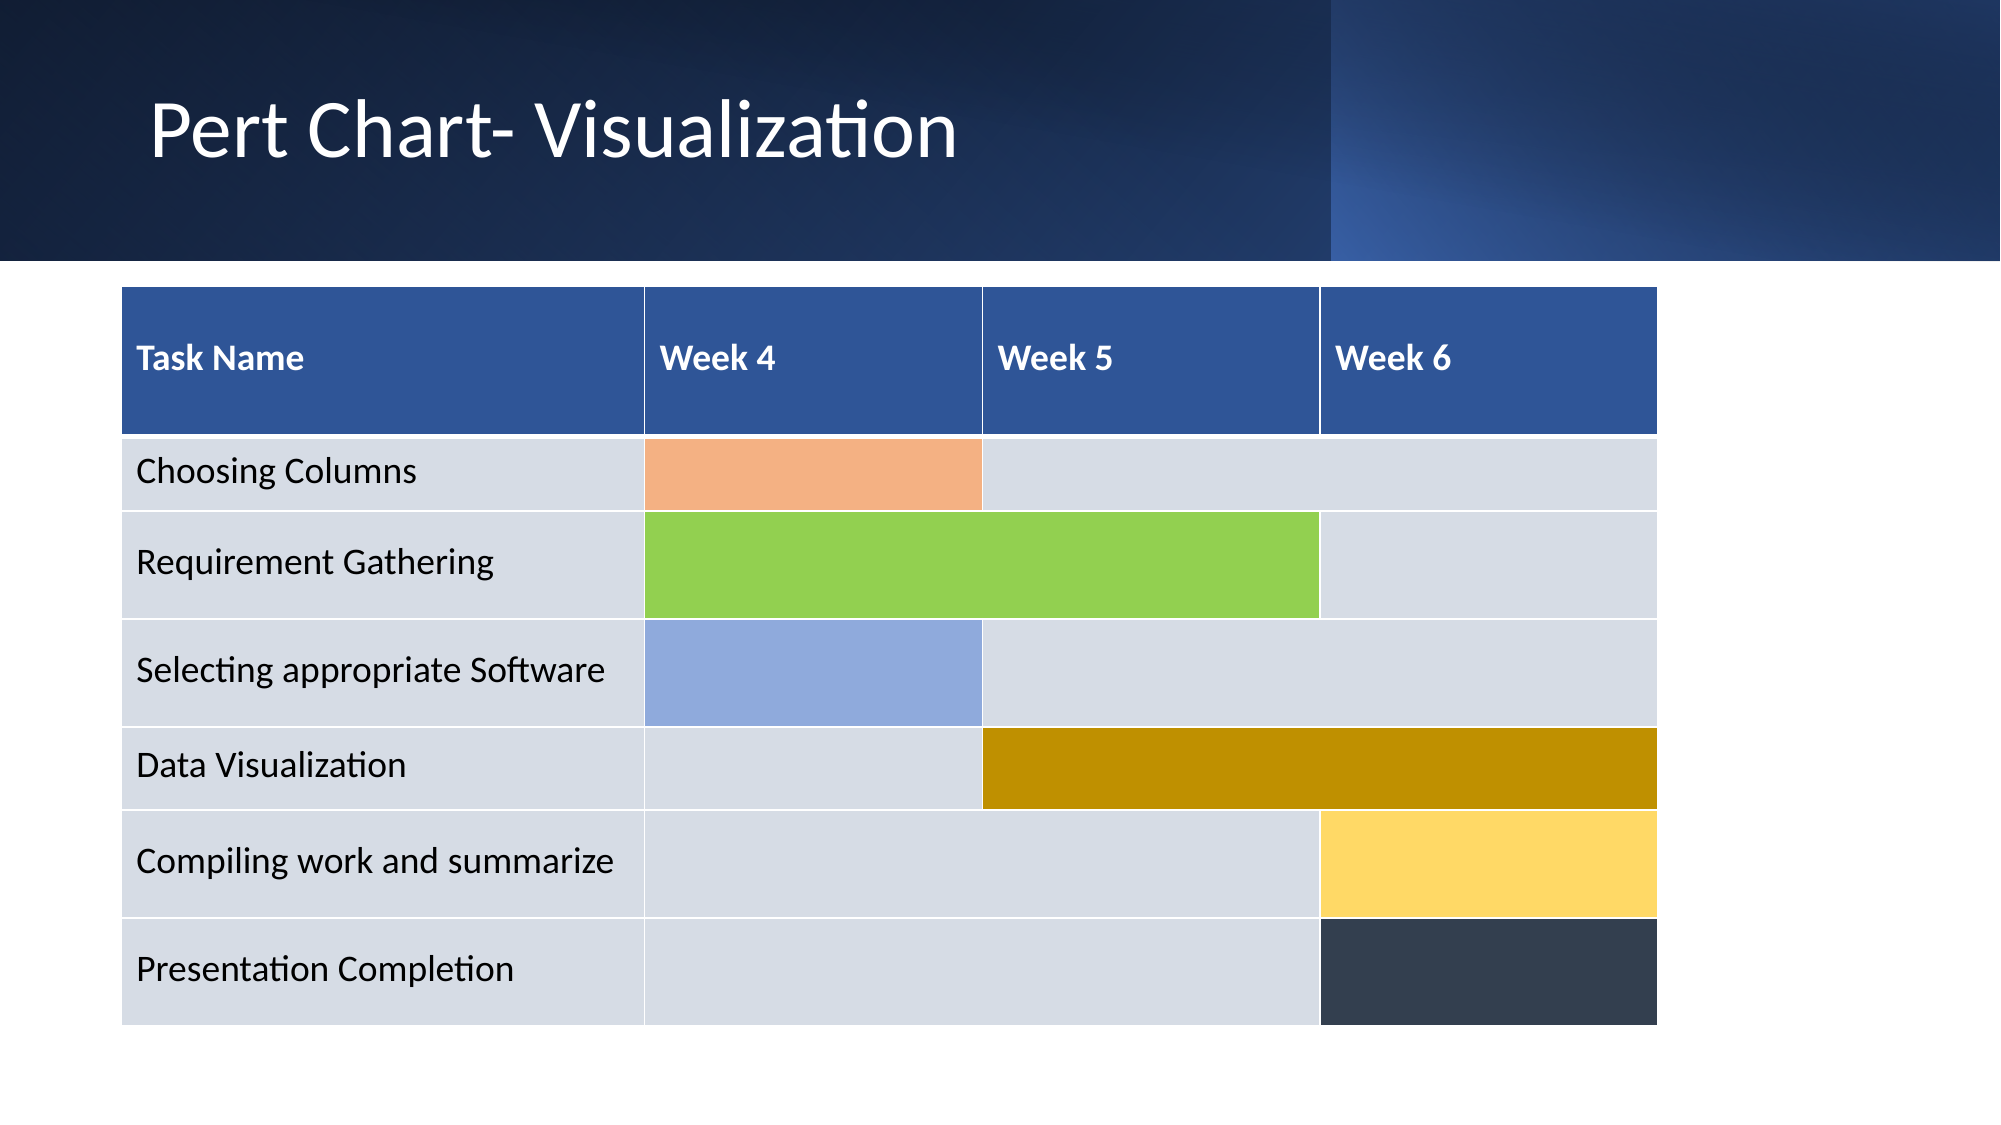

# Pert Chart- Visualization
| Task Name | Week 4 | Week 5 | Week 6 |
| --- | --- | --- | --- |
| Choosing Columns |  |  |  |
| Requirement Gathering |  |  |  |
| Selecting appropriate Software |  |  |  |
| Data Visualization |  |  |  |
| Compiling work and summarize |  |  |  |
| Presentation Completion |  |  |  |
39